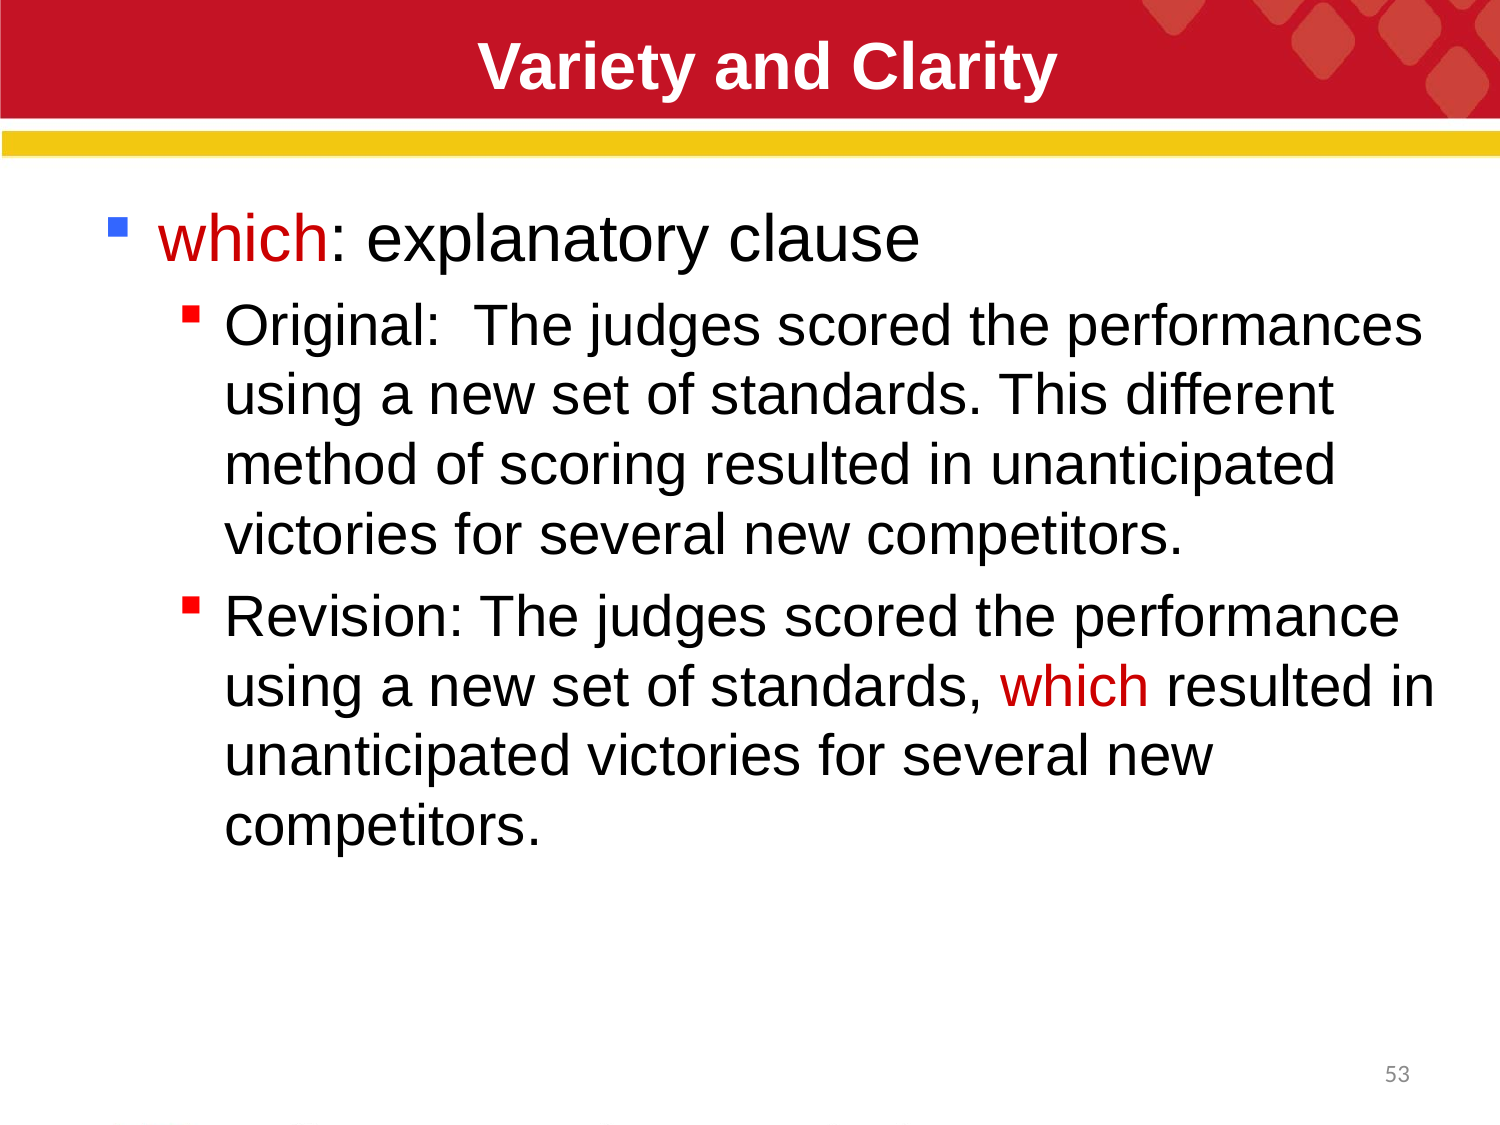

# Variety and Clarity
which: explanatory clause
Original:  The judges scored the performances using a new set of standards. This different method of scoring resulted in unanticipated victories for several new competitors.
Revision: The judges scored the performance using a new set of standards, which resulted in unanticipated victories for several new competitors.
53